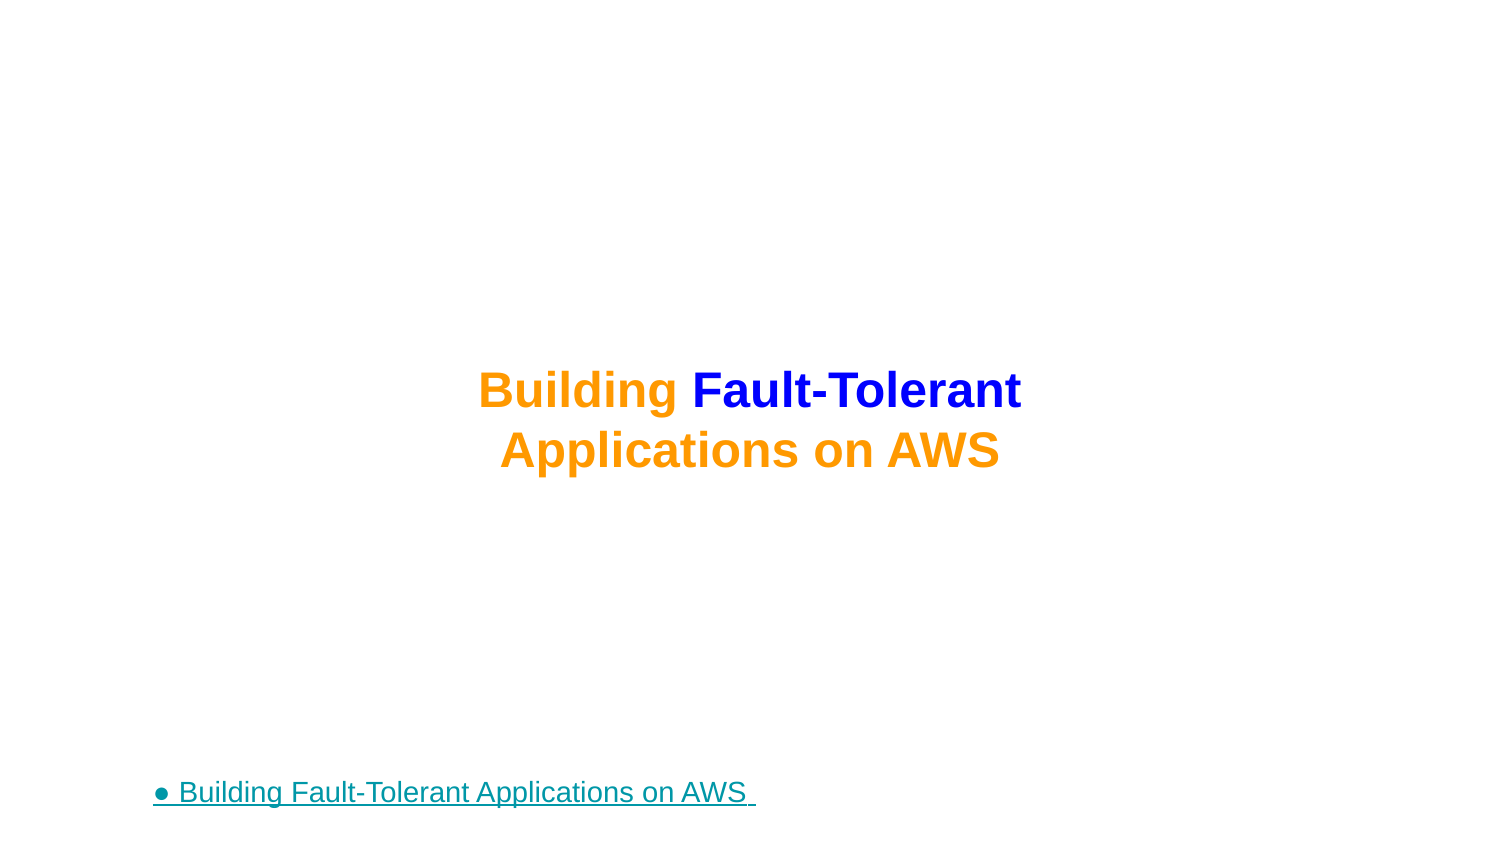

Building Fault-Tolerant Applications on AWS
● Building Fault-Tolerant Applications on AWS